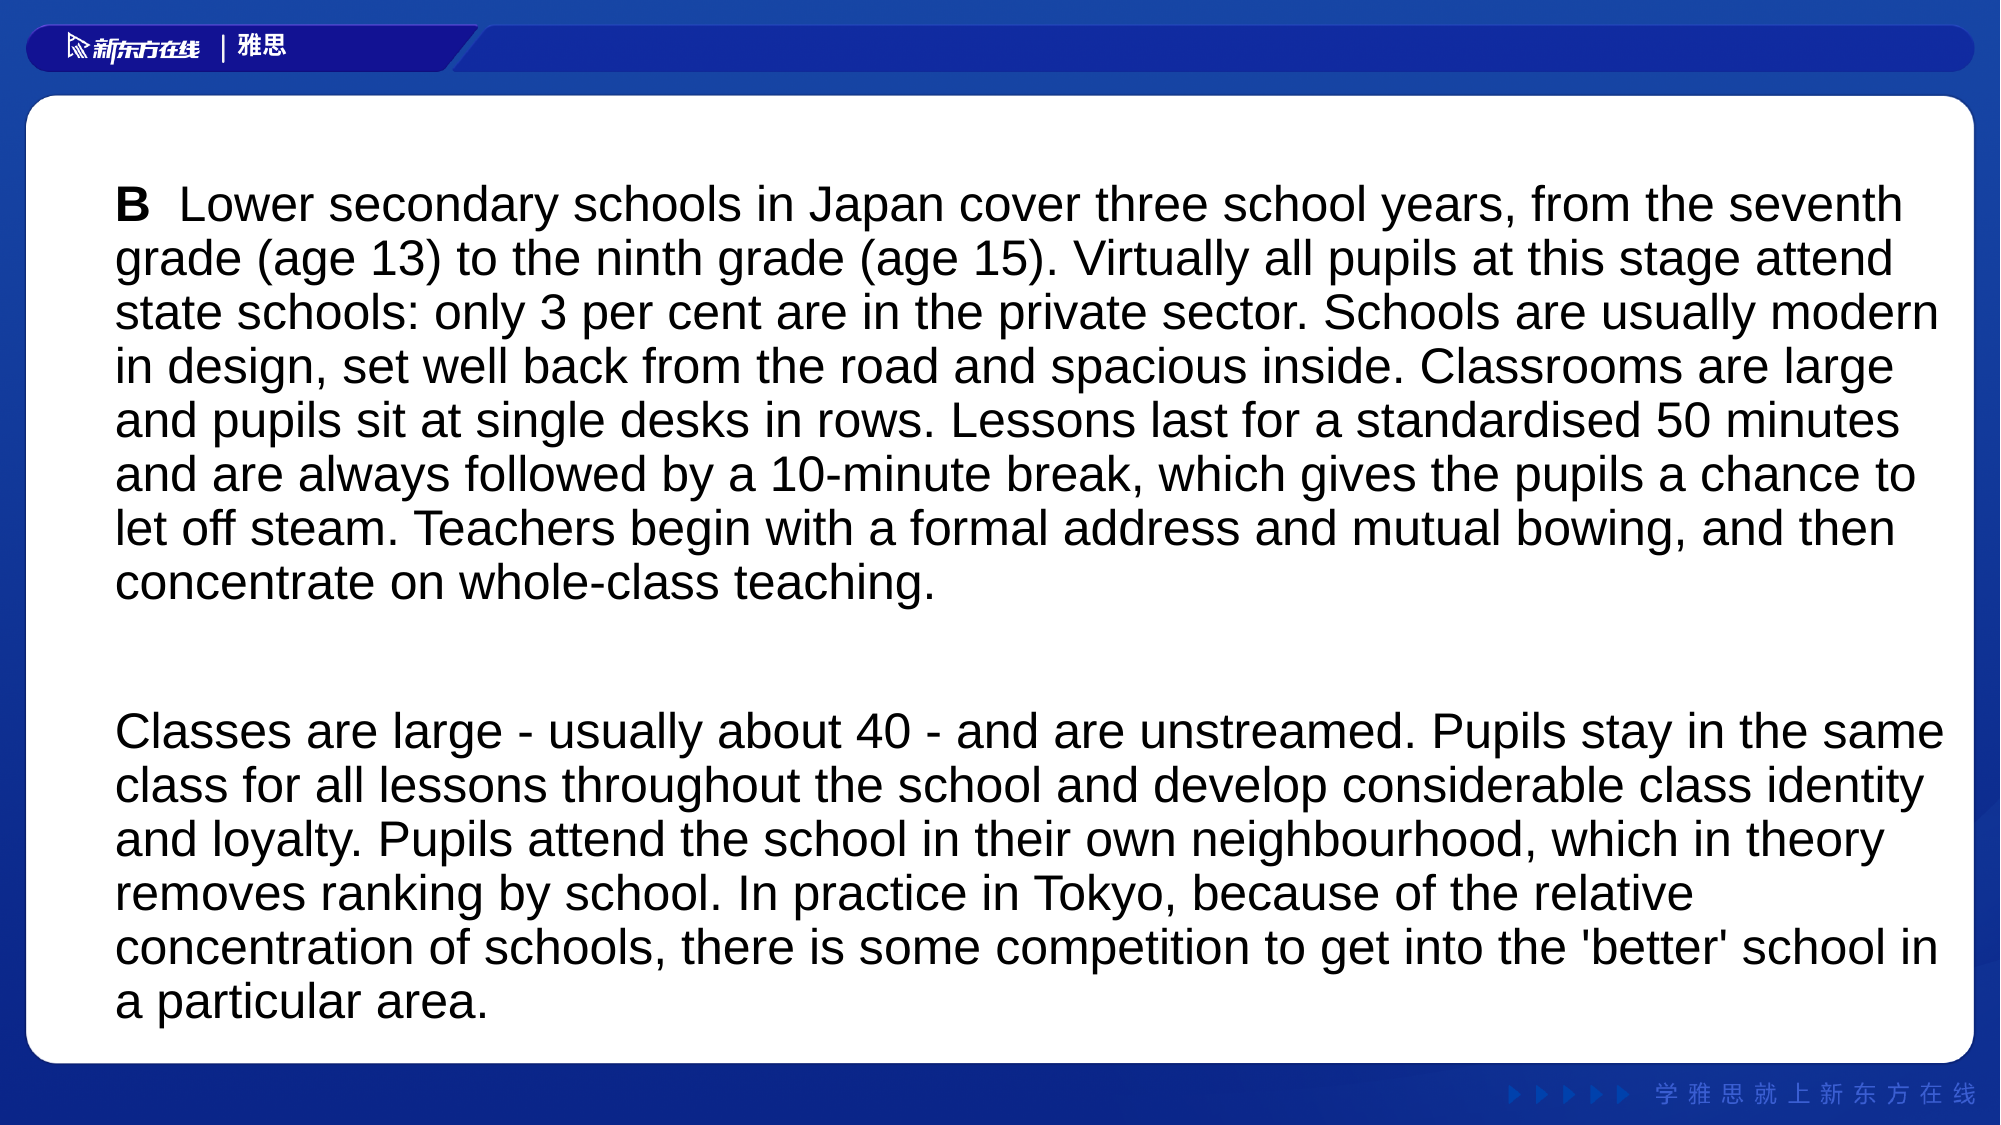

B  Lower secondary schools in Japan cover three school years, from the seventh grade (age 13) to the ninth grade (age 15). Virtually all pupils at this stage attend state schools: only 3 per cent are in the private sector. Schools are usually modern in design, set well back from the road and spacious inside. Classrooms are large and pupils sit at single desks in rows. Lessons last for a standardised 50 minutes and are always followed by a 10-minute break, which gives the pupils a chance to let off steam. Teachers begin with a formal address and mutual bowing, and then concentrate on whole-class teaching.

Classes are large - usually about 40 - and are unstreamed. Pupils stay in the same class for all lessons throughout the school and develop considerable class identity and loyalty. Pupils attend the school in their own neighbourhood, which in theory removes ranking by school. In practice in Tokyo, because of the relative concentration of schools, there is some competition to get into the 'better' school in a particular area.